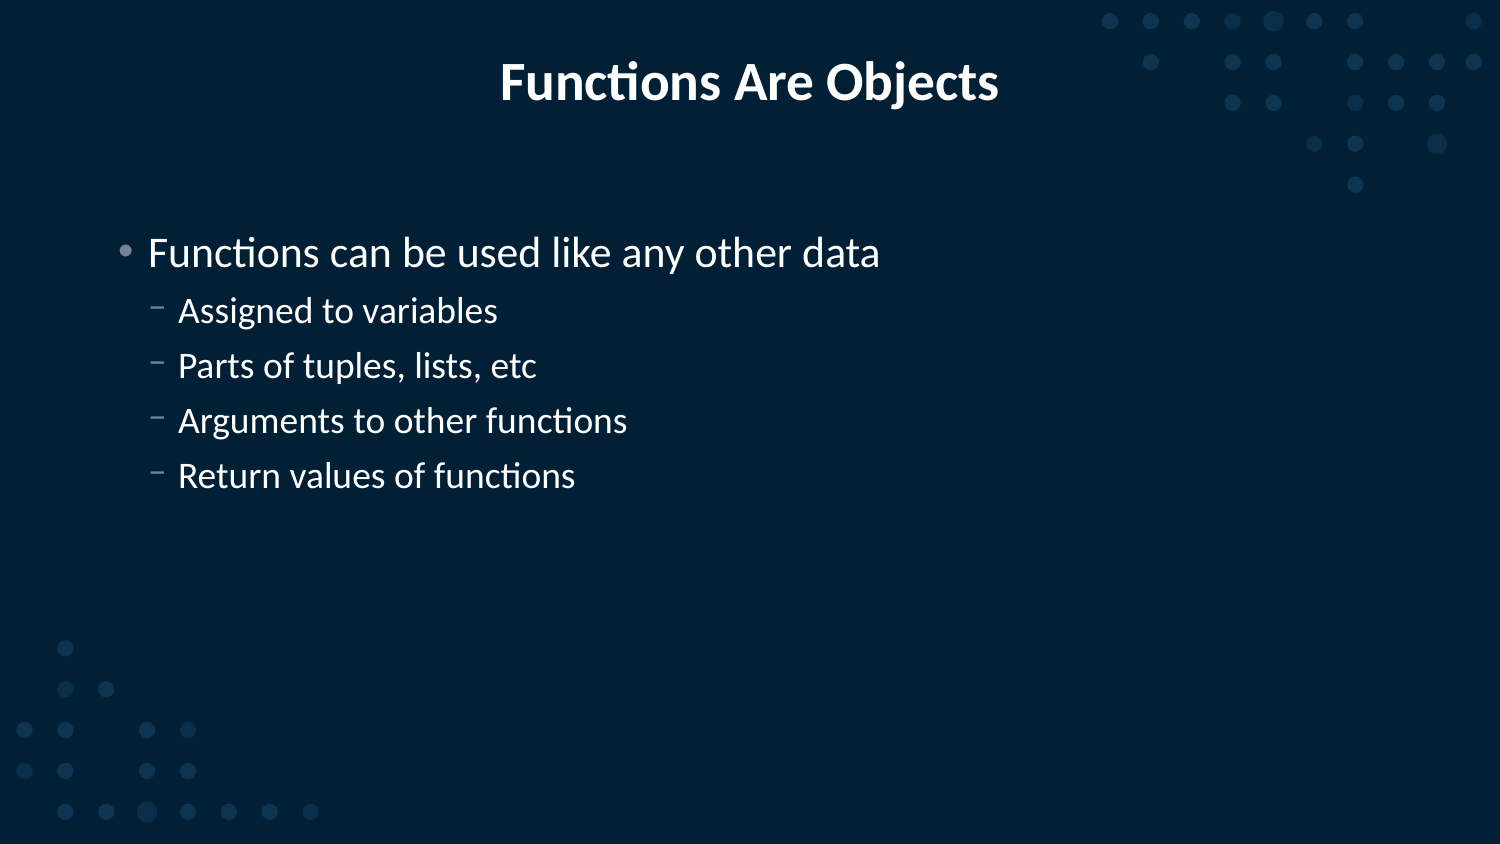

# Functions Are Objects

Functions can be used like any other data
Assigned to variables
Parts of tuples, lists, etc
Arguments to other functions
Return values of functions